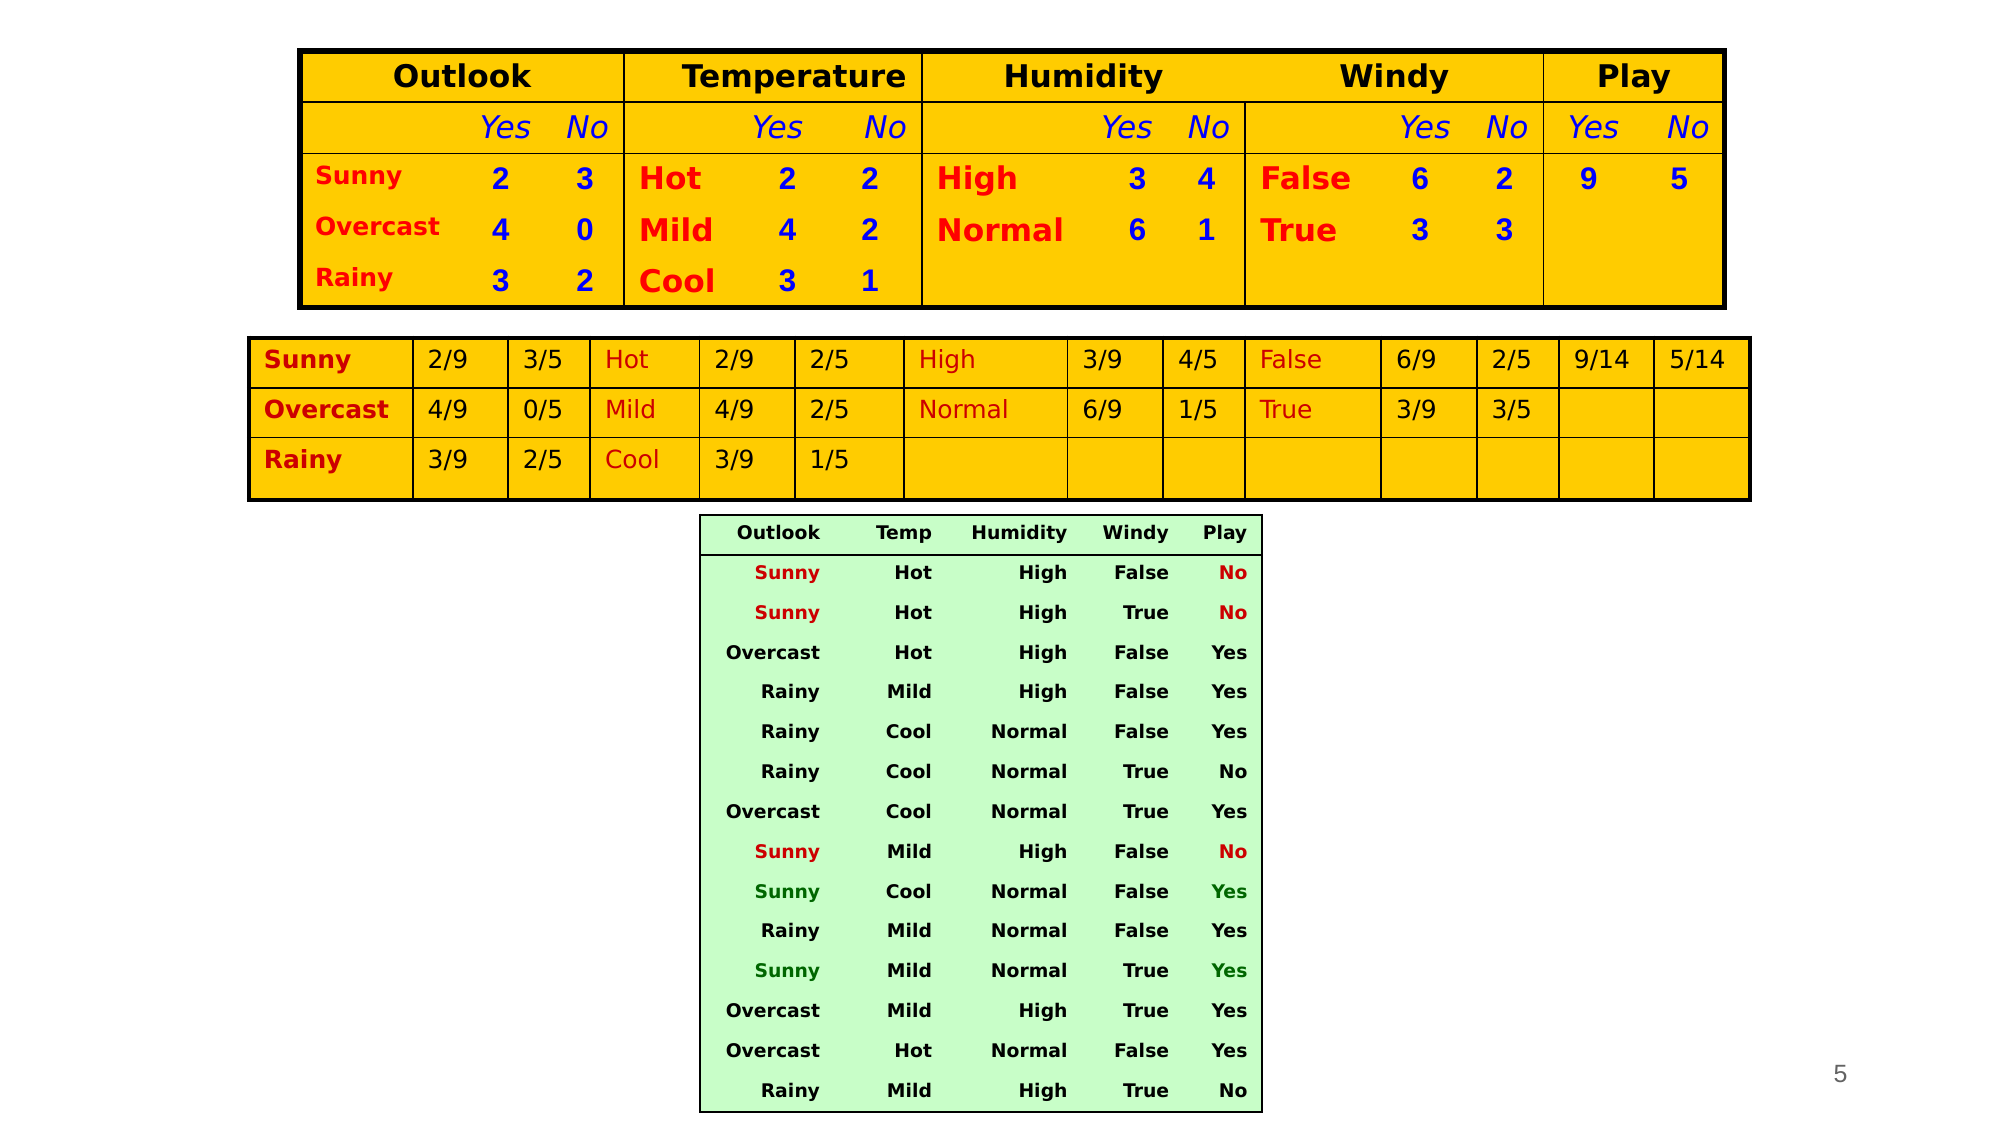

| Outlook |  |  | Temperature |  |  |  | Humidity |  |  |  | Windy |  |  | Play |  |
| --- | --- | --- | --- | --- | --- | --- | --- | --- | --- | --- | --- | --- | --- | --- | --- |
|  | Yes | No |  | Yes |  | No |  | Yes |  | No |  | Yes | No | Yes | No |
| Sunny | 2 | 3 | Hot |  | 2 | 2 | High |  | 3 | 4 | False | 6 | 2 | 9 | 5 |
| Overcast | 4 | 0 | Mild |  | 4 | 2 | Normal |  | 6 | 1 | True | 3 | 3 |  |  |
| Rainy | 3 | 2 | Cool |  | 3 | 1 |  |  |  |  |  |  |  |  |  |
| Sunny | 2/9 | 3/5 | Hot | 2/9 | 2/5 | High | 3/9 | 4/5 | False | 6/9 | 2/5 | 9/14 | 5/14 |
| --- | --- | --- | --- | --- | --- | --- | --- | --- | --- | --- | --- | --- | --- |
| Overcast | 4/9 | 0/5 | Mild | 4/9 | 2/5 | Normal | 6/9 | 1/5 | True | 3/9 | 3/5 |  |  |
| Rainy | 3/9 | 2/5 | Cool | 3/9 | 1/5 |  |  |  |  |  |  |  |  |
| Outlook | Temp | Humidity | Windy | Play |
| --- | --- | --- | --- | --- |
| Sunny | Hot | High | False | No |
| Sunny | Hot | High | True | No |
| Overcast | Hot | High | False | Yes |
| Rainy | Mild | High | False | Yes |
| Rainy | Cool | Normal | False | Yes |
| Rainy | Cool | Normal | True | No |
| Overcast | Cool | Normal | True | Yes |
| Sunny | Mild | High | False | No |
| Sunny | Cool | Normal | False | Yes |
| Rainy | Mild | Normal | False | Yes |
| Sunny | Mild | Normal | True | Yes |
| Overcast | Mild | High | True | Yes |
| Overcast | Hot | Normal | False | Yes |
| Rainy | Mild | High | True | No |
5